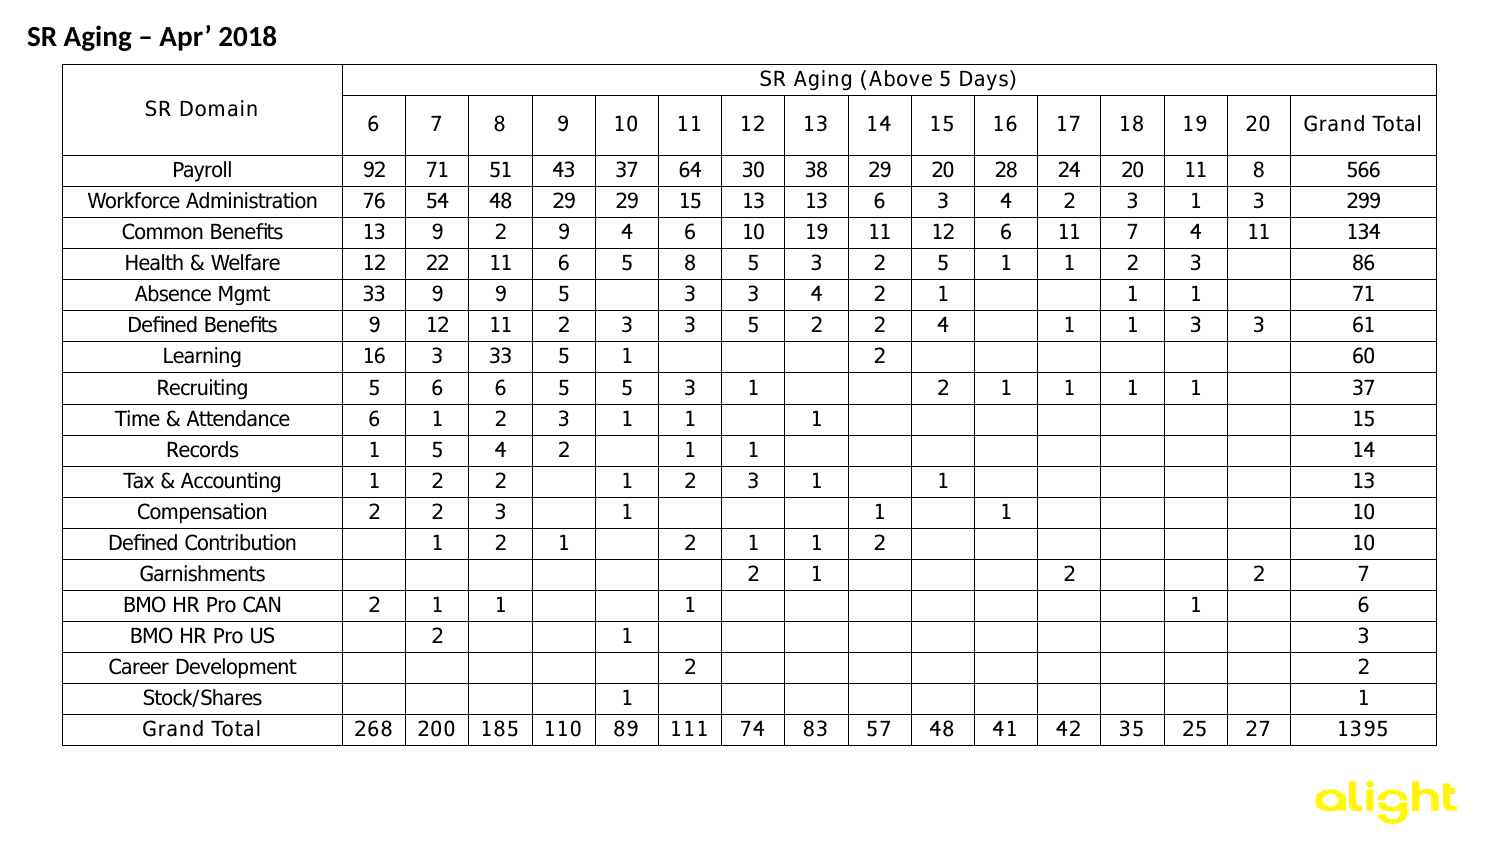

SR Aging – Apr’ 2018
| SR Domain | SR Aging (Above 5 Days) |  |  |  |  |  |  |  |  |  |  |  |  |  |  |  |
| --- | --- | --- | --- | --- | --- | --- | --- | --- | --- | --- | --- | --- | --- | --- | --- | --- |
|  | 6 | 7 | 8 | 9 | 10 | 11 | 12 | 13 | 14 | 15 | 16 | 17 | 18 | 19 | 20 | Grand Total |
| Payroll | 92 | 71 | 51 | 43 | 37 | 64 | 30 | 38 | 29 | 20 | 28 | 24 | 20 | 11 | 8 | 566 |
| Workforce Administration | 76 | 54 | 48 | 29 | 29 | 15 | 13 | 13 | 6 | 3 | 4 | 2 | 3 | 1 | 3 | 299 |
| Common Benefits | 13 | 9 | 2 | 9 | 4 | 6 | 10 | 19 | 11 | 12 | 6 | 11 | 7 | 4 | 11 | 134 |
| Health & Welfare | 12 | 22 | 11 | 6 | 5 | 8 | 5 | 3 | 2 | 5 | 1 | 1 | 2 | 3 |  | 86 |
| Absence Mgmt | 33 | 9 | 9 | 5 |  | 3 | 3 | 4 | 2 | 1 |  |  | 1 | 1 |  | 71 |
| Defined Benefits | 9 | 12 | 11 | 2 | 3 | 3 | 5 | 2 | 2 | 4 |  | 1 | 1 | 3 | 3 | 61 |
| Learning | 16 | 3 | 33 | 5 | 1 |  |  |  | 2 |  |  |  |  |  |  | 60 |
| Recruiting | 5 | 6 | 6 | 5 | 5 | 3 | 1 |  |  | 2 | 1 | 1 | 1 | 1 |  | 37 |
| Time & Attendance | 6 | 1 | 2 | 3 | 1 | 1 |  | 1 |  |  |  |  |  |  |  | 15 |
| Records | 1 | 5 | 4 | 2 |  | 1 | 1 |  |  |  |  |  |  |  |  | 14 |
| Tax & Accounting | 1 | 2 | 2 |  | 1 | 2 | 3 | 1 |  | 1 |  |  |  |  |  | 13 |
| Compensation | 2 | 2 | 3 |  | 1 |  |  |  | 1 |  | 1 |  |  |  |  | 10 |
| Defined Contribution |  | 1 | 2 | 1 |  | 2 | 1 | 1 | 2 |  |  |  |  |  |  | 10 |
| Garnishments |  |  |  |  |  |  | 2 | 1 |  |  |  | 2 |  |  | 2 | 7 |
| BMO HR Pro CAN | 2 | 1 | 1 |  |  | 1 |  |  |  |  |  |  |  | 1 |  | 6 |
| BMO HR Pro US |  | 2 |  |  | 1 |  |  |  |  |  |  |  |  |  |  | 3 |
| Career Development |  |  |  |  |  | 2 |  |  |  |  |  |  |  |  |  | 2 |
| Stock/Shares |  |  |  |  | 1 |  |  |  |  |  |  |  |  |  |  | 1 |
| Grand Total | 268 | 200 | 185 | 110 | 89 | 111 | 74 | 83 | 57 | 48 | 41 | 42 | 35 | 25 | 27 | 1395 |